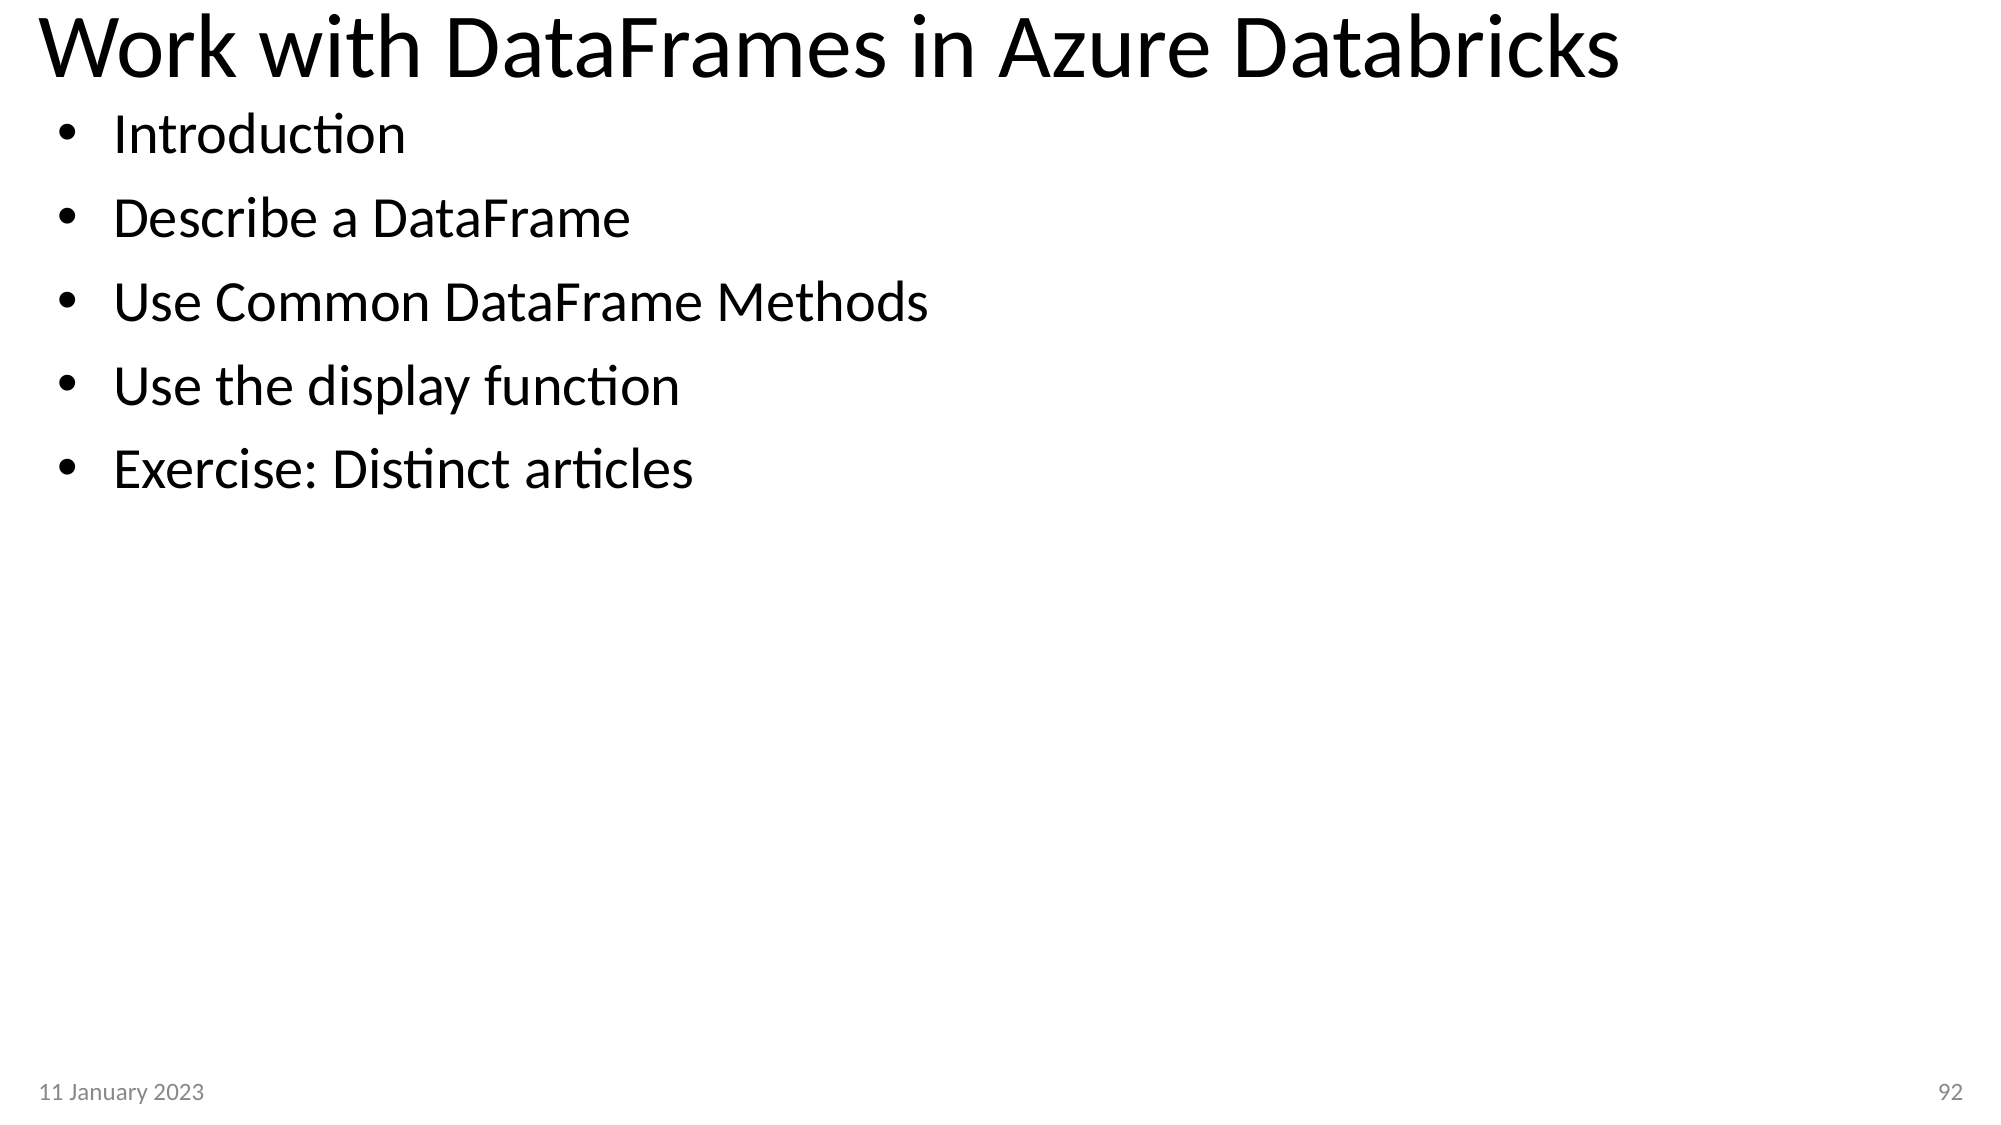

# Work with DataFrames in Azure Databricks
Introduction
Describe a DataFrame
Use Common DataFrame Methods
Use the display function
Exercise: Distinct articles

11 January 2023
92